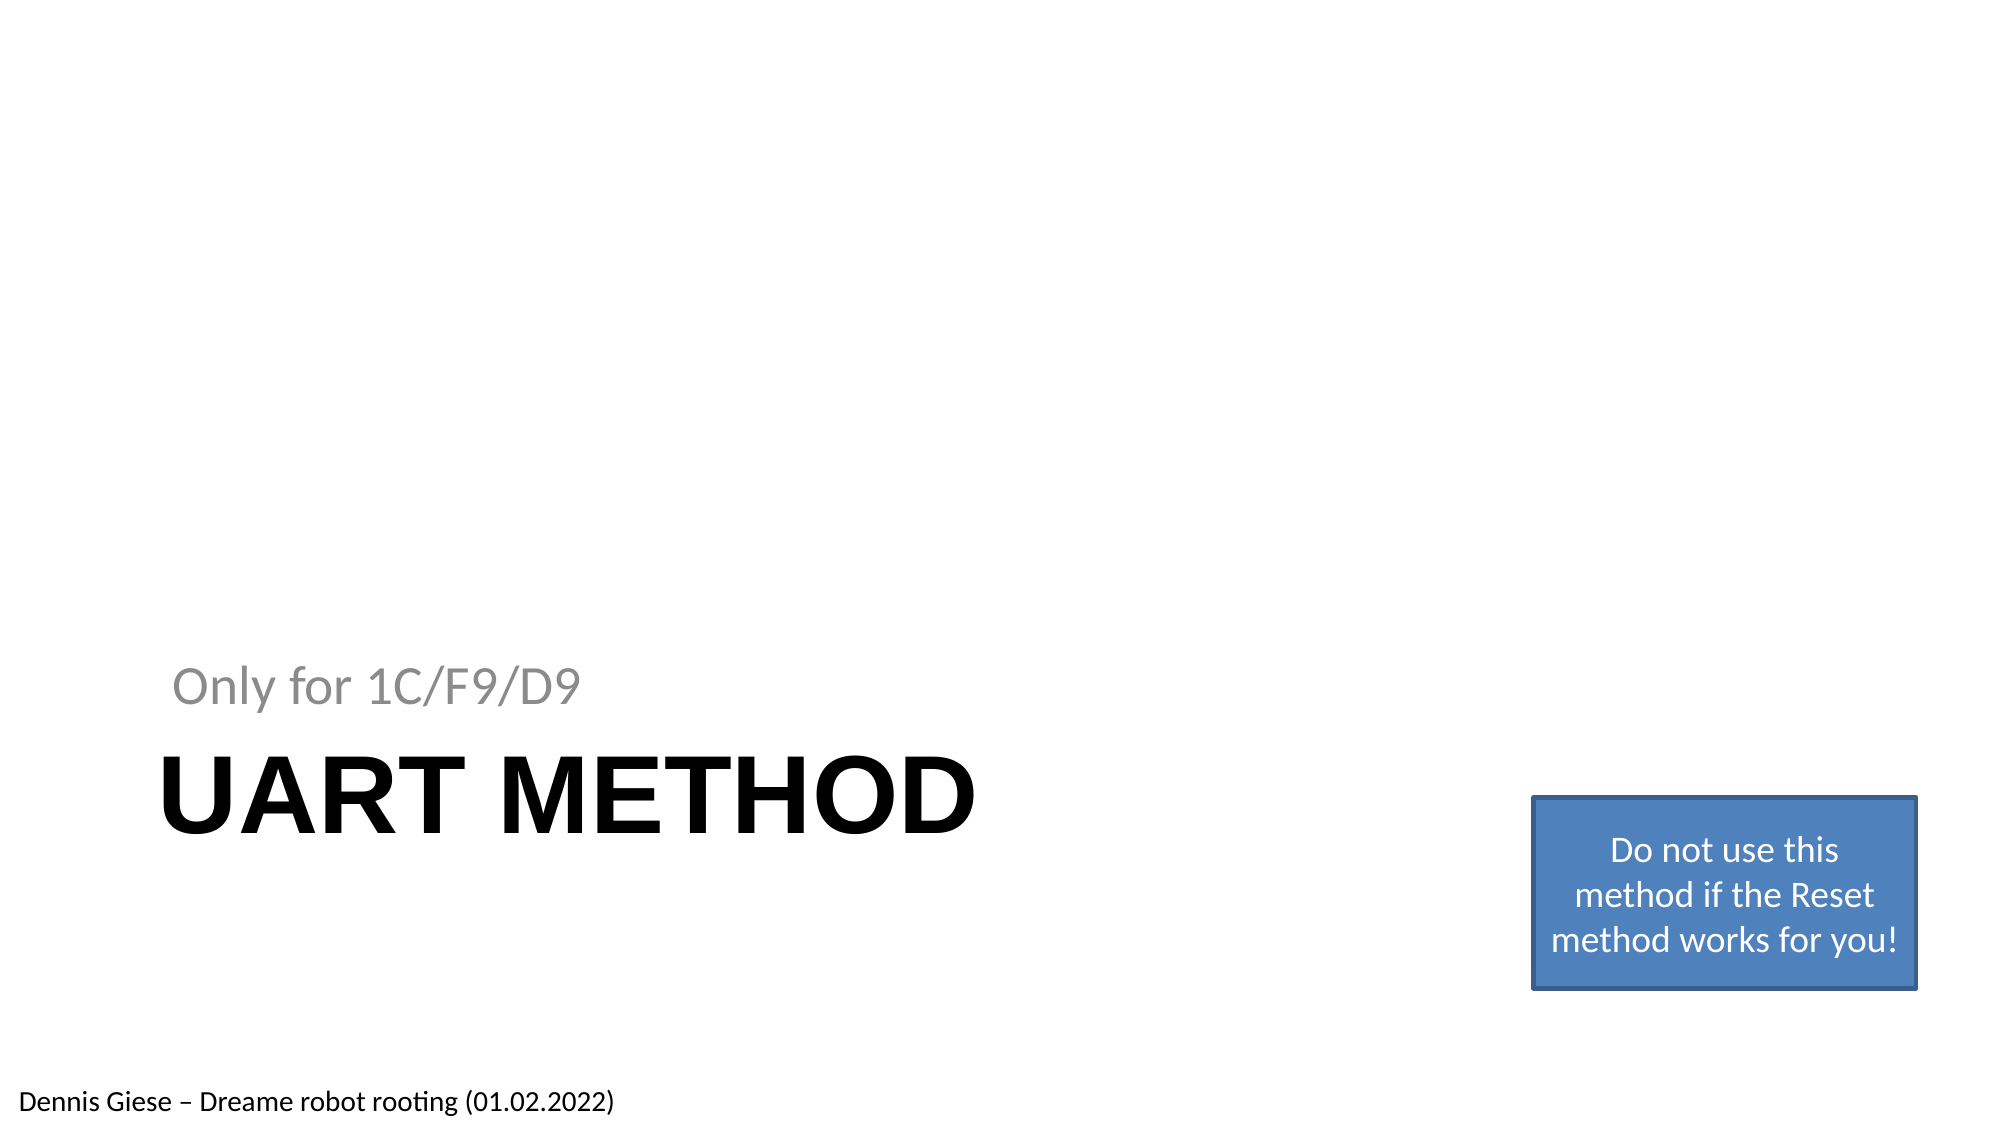

Only for 1C/F9/D9
# UART Method
Do not use this method if the Reset method works for you!